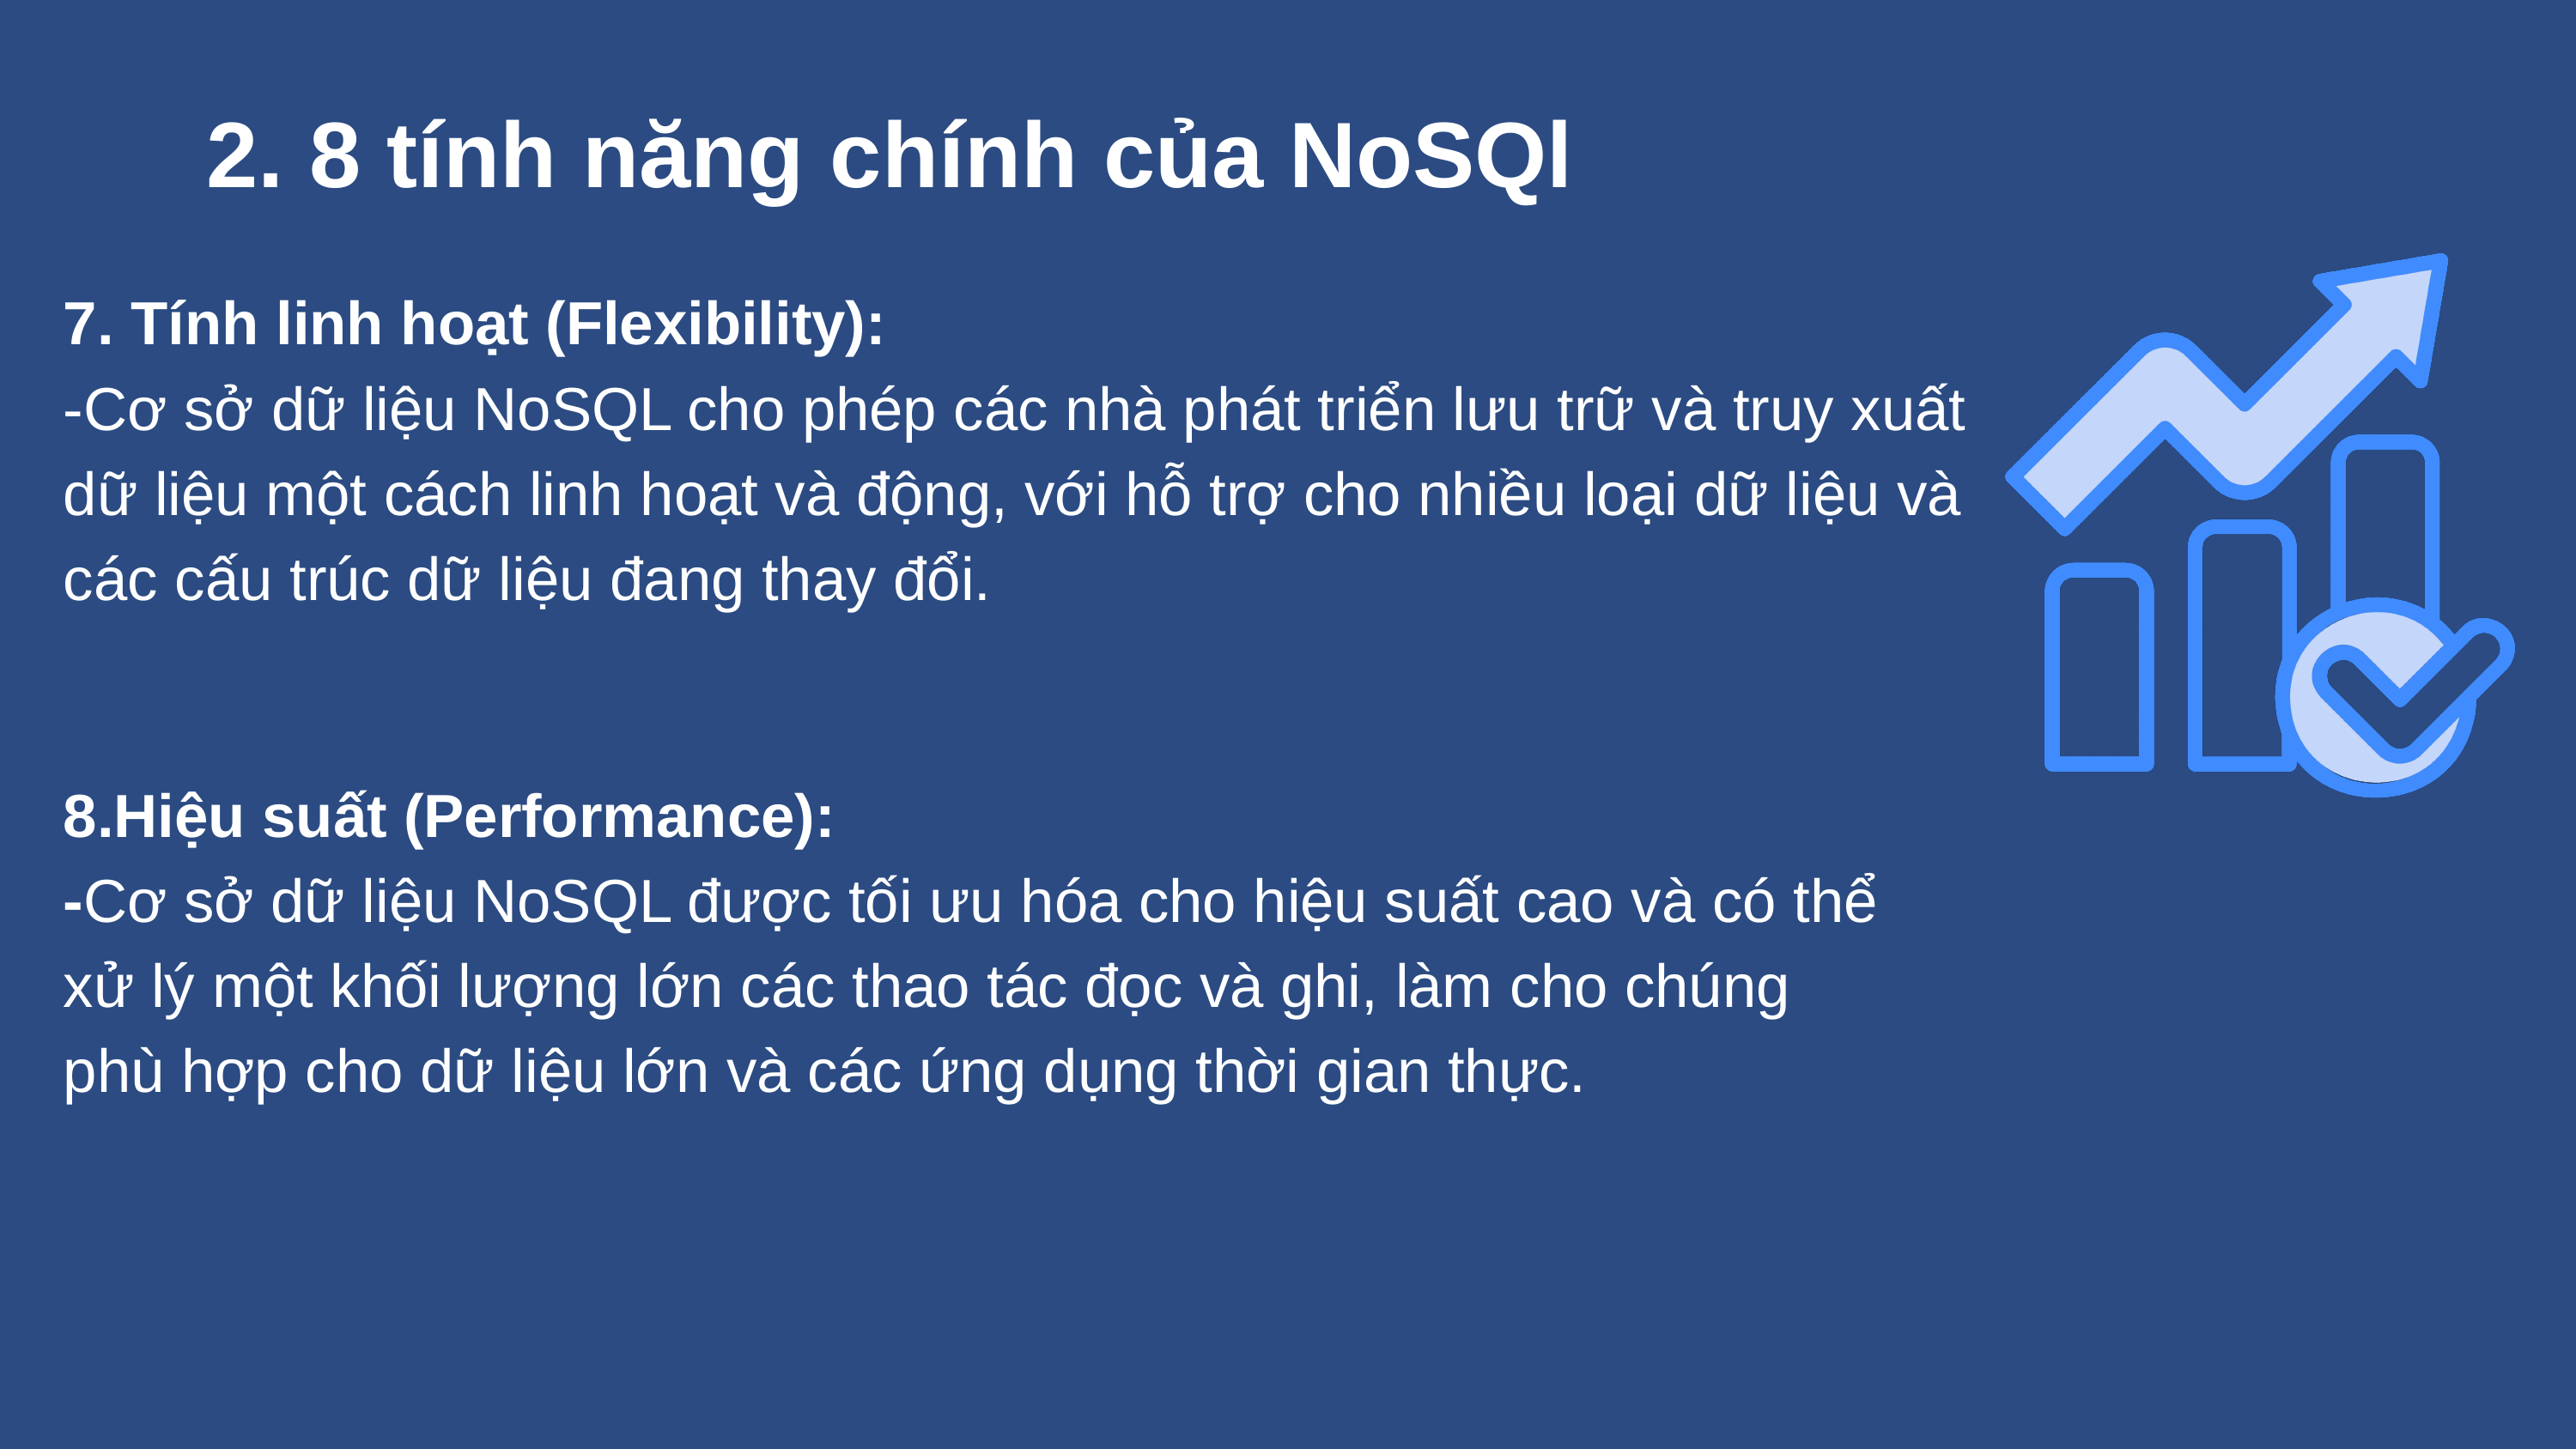

2. 8 tính năng chính của NoSQl

7. Tính linh hoạt (Flexibility):
-Cơ sở dữ liệu NoSQL cho phép các nhà phát triển lưu trữ và truy xuất dữ liệu một cách linh hoạt và động, với hỗ trợ cho nhiều loại dữ liệu và các cấu trúc dữ liệu đang thay đổi.

8.Hiệu suất (Performance):
-Cơ sở dữ liệu NoSQL được tối ưu hóa cho hiệu suất cao và có thể xử lý một khối lượng lớn các thao tác đọc và ghi, làm cho chúng phù hợp cho dữ liệu lớn và các ứng dụng thời gian thực.